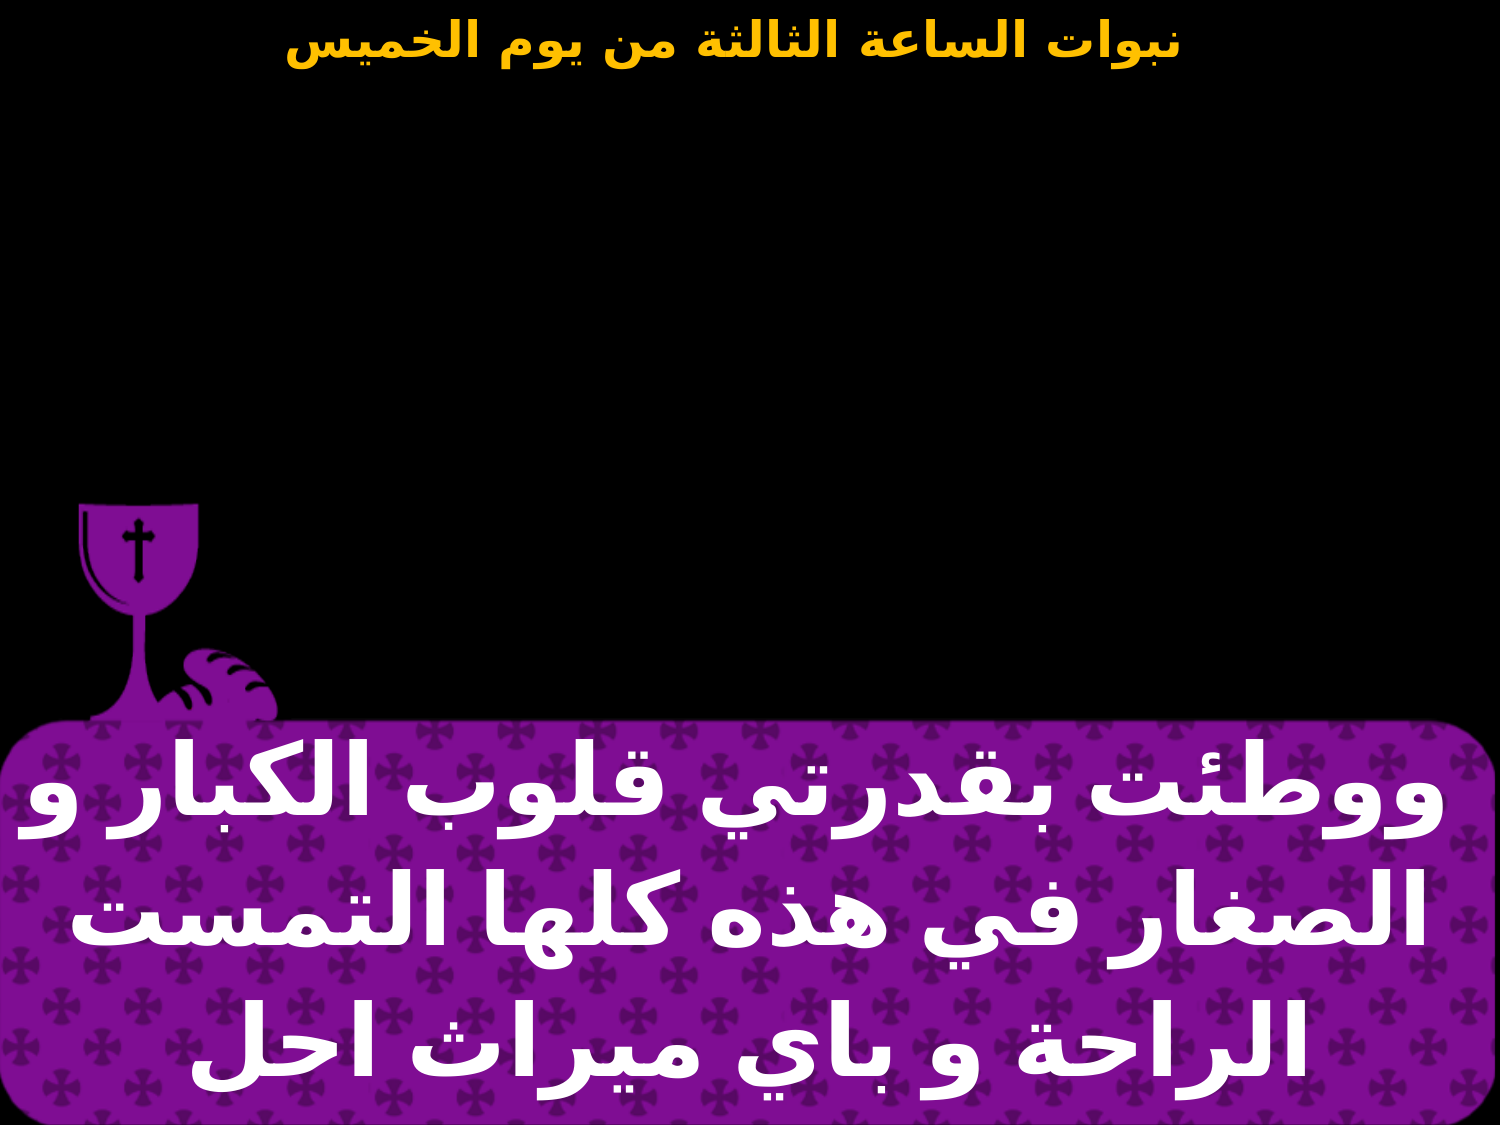

| ووطئت بقدرتي قلوب الكبار و الصغار في هذه كلها التمست الراحة و باي ميراث احل |
| --- |